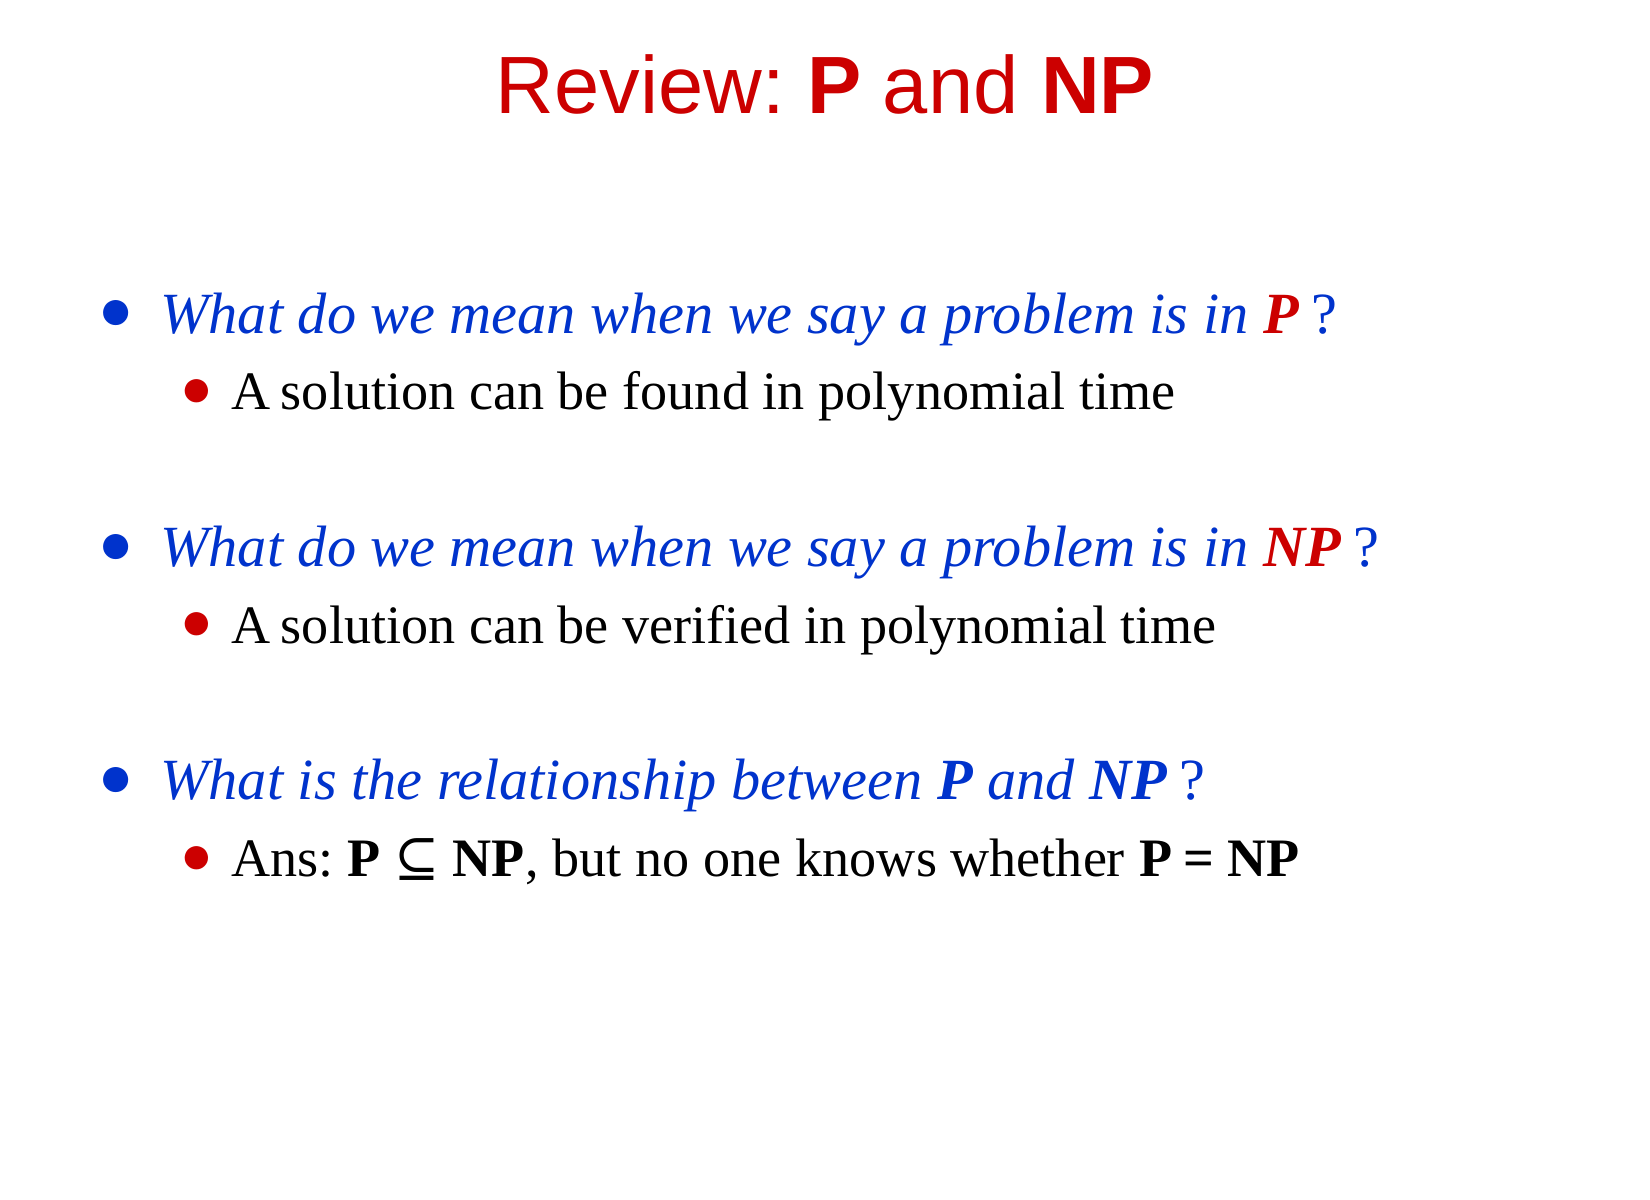

# Review: P and NP
What do we mean when we say a problem is in P ?
A solution can be found in polynomial time

What do we mean when we say a problem is in NP ?
A solution can be verified in polynomial time

What is the relationship between P and NP ?
Ans: P ⊆ NP, but no one knows whether P = NP